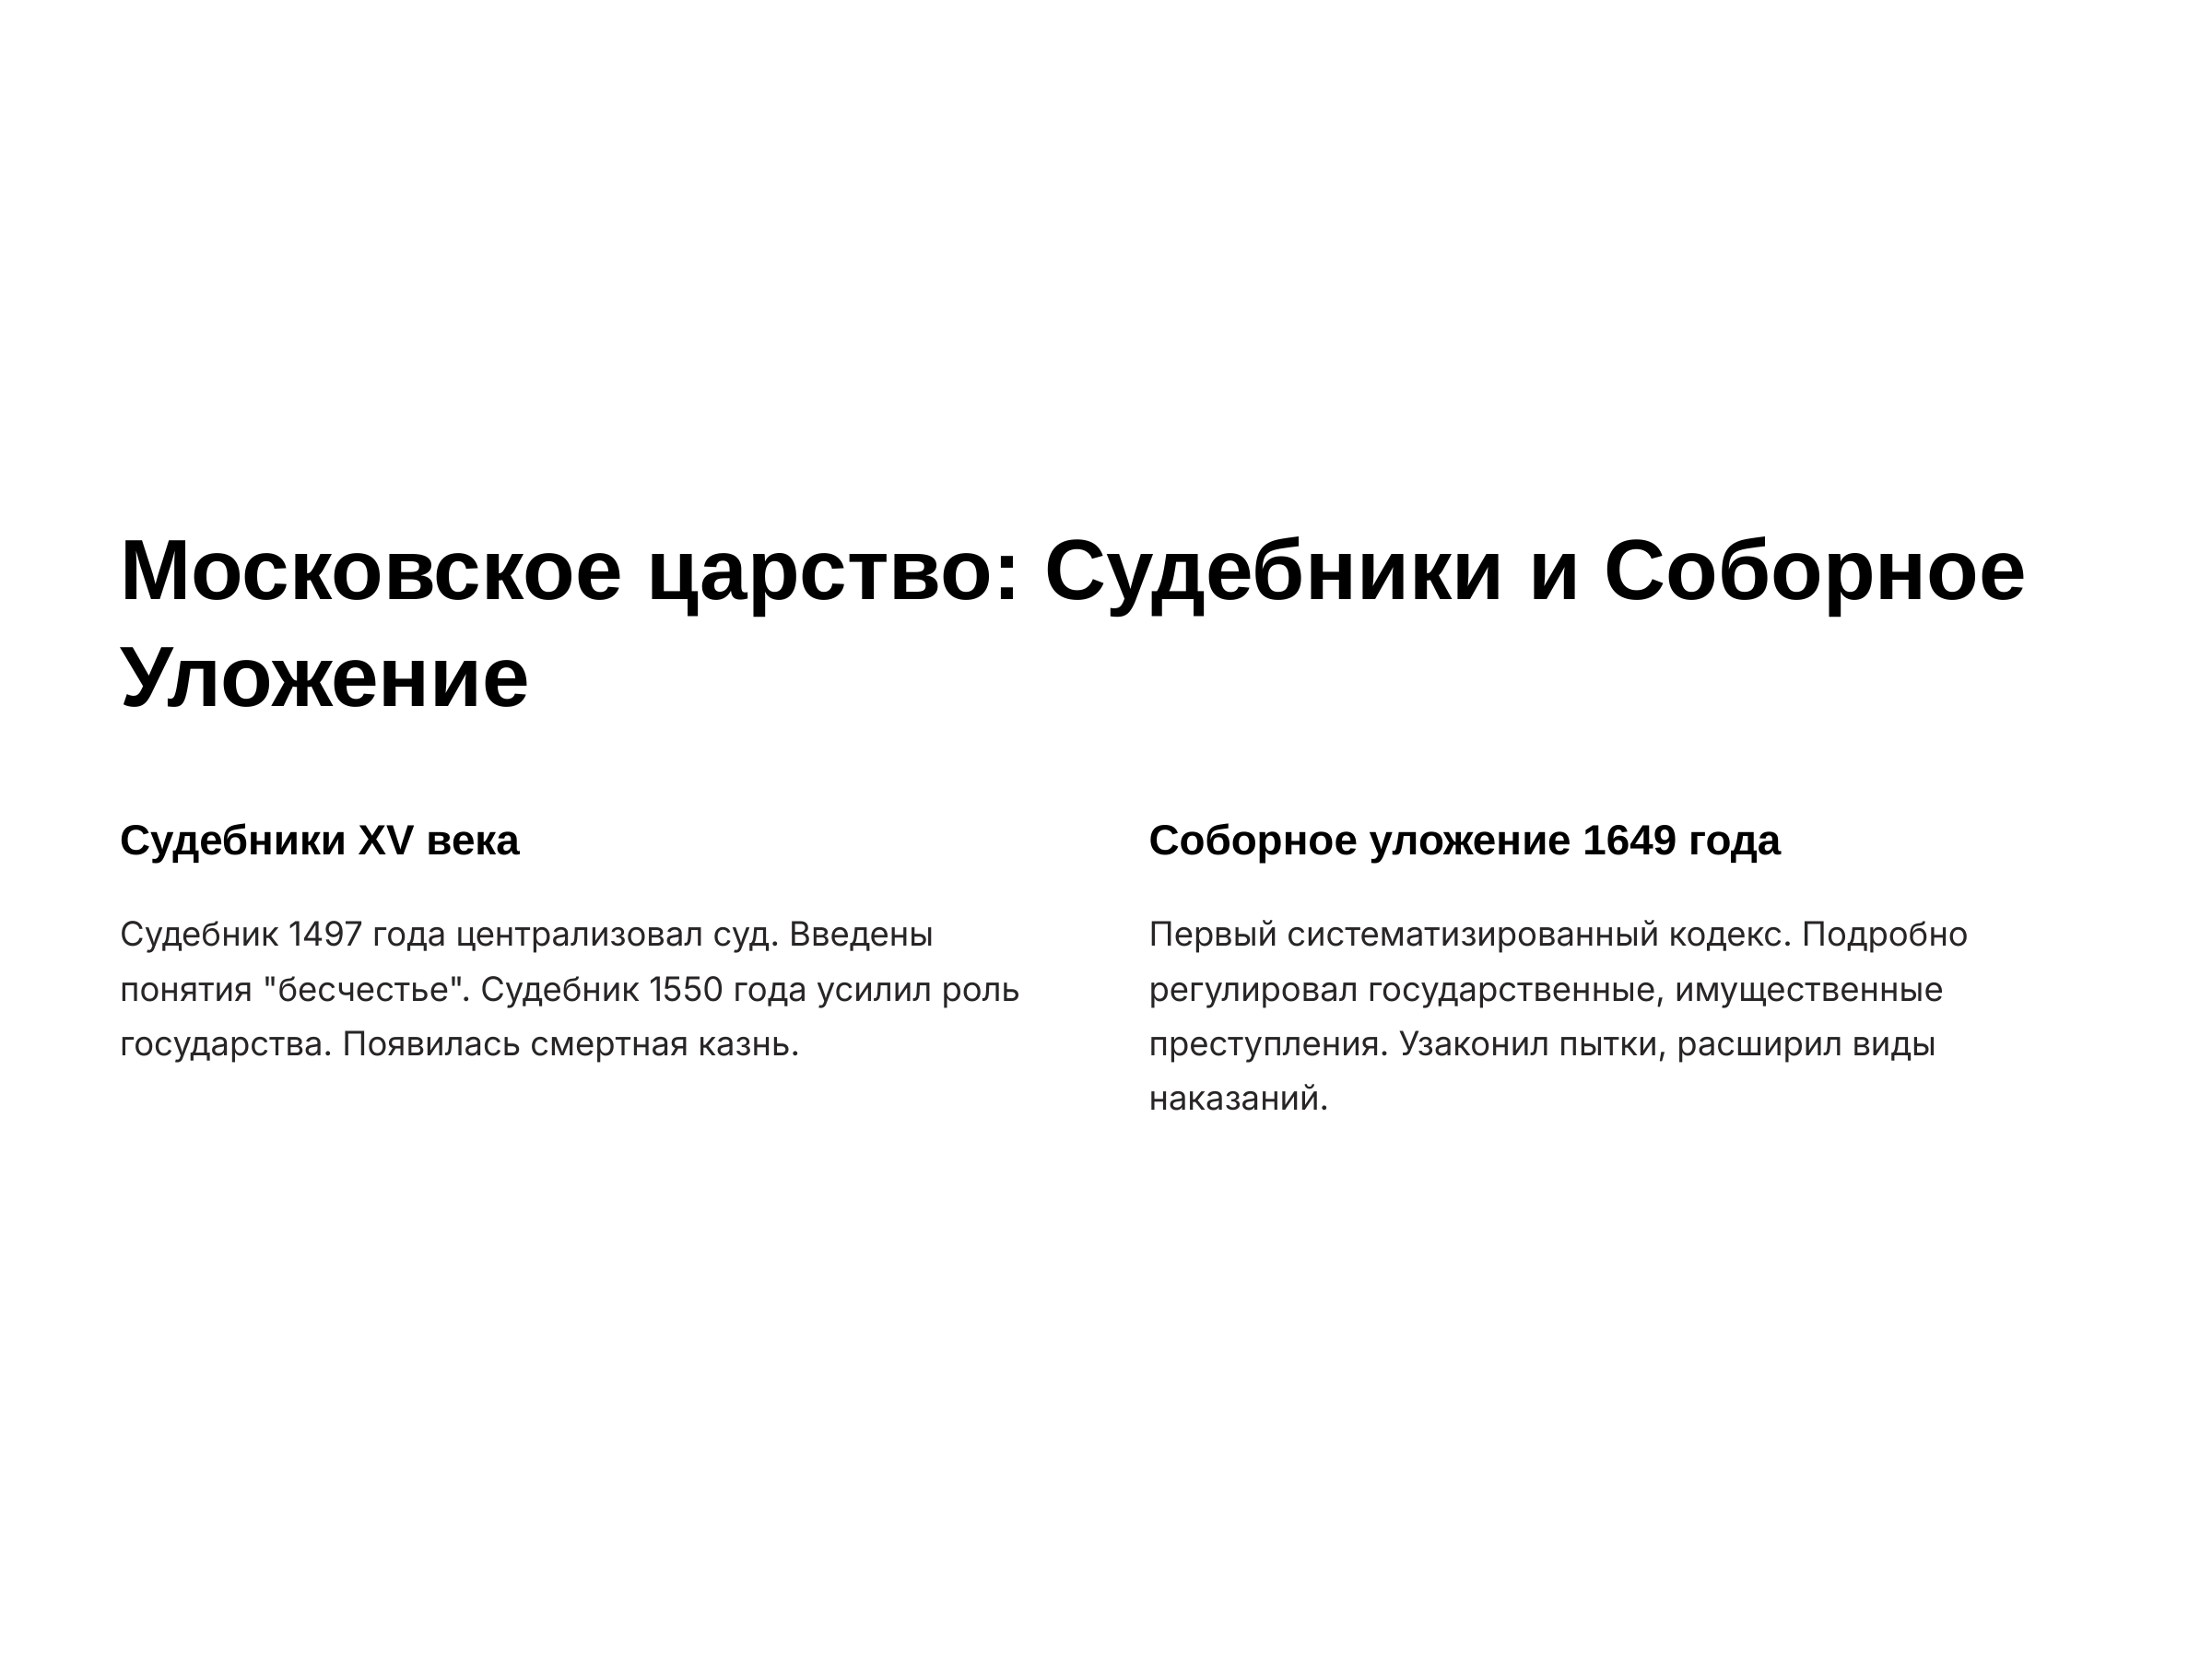

Московское царство: Судебники и Соборное Уложение
Судебники XV века
Соборное уложение 1649 года
Судебник 1497 года централизовал суд. Введены понятия "бесчестье". Судебник 1550 года усилил роль государства. Появилась смертная казнь.
Первый систематизированный кодекс. Подробно регулировал государственные, имущественные преступления. Узаконил пытки, расширил виды наказаний.